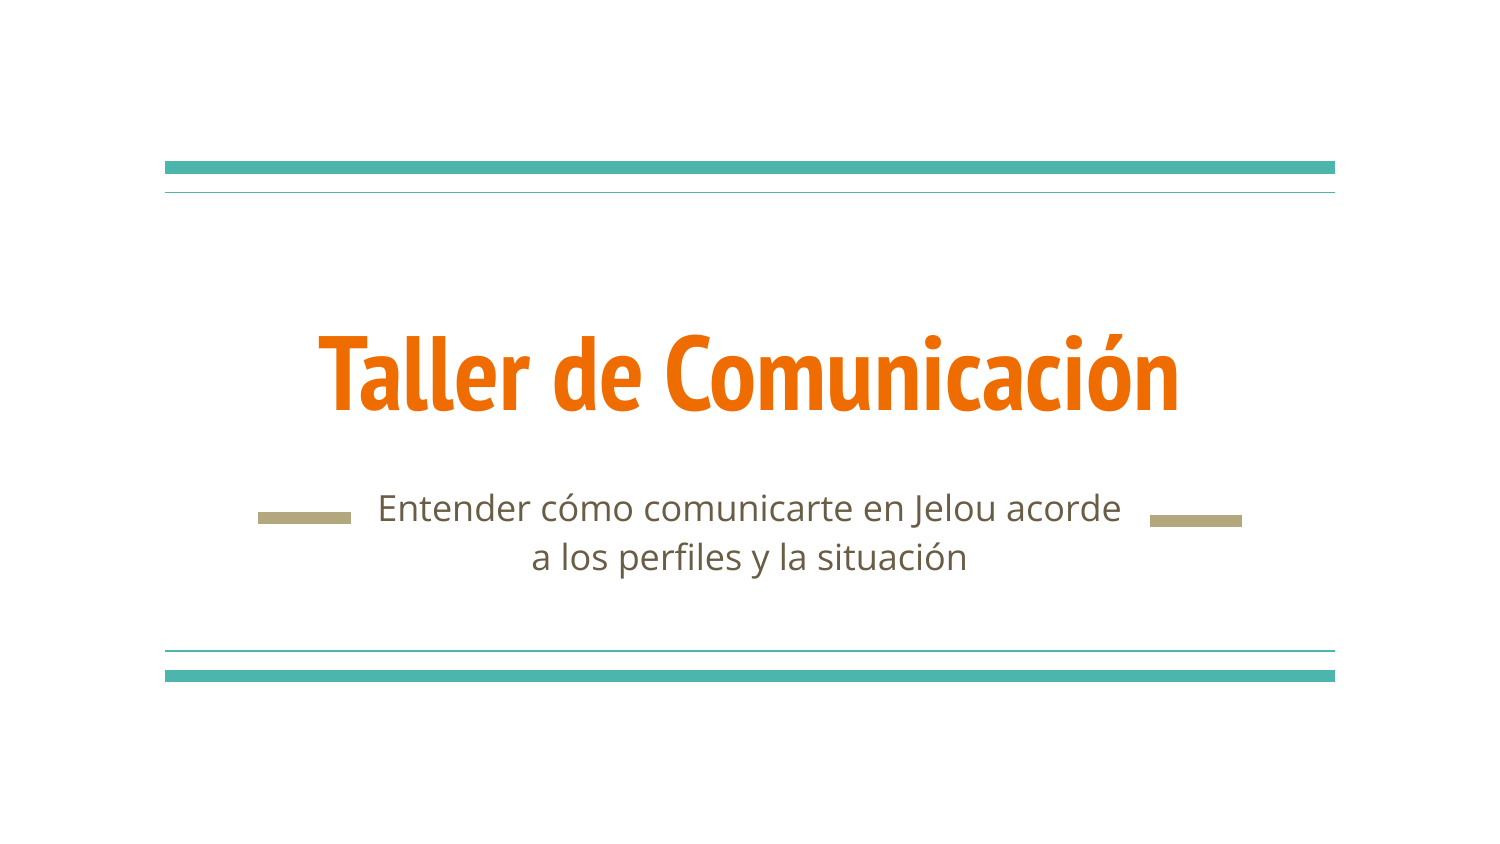

# Taller de Comunicación
Entender cómo comunicarte en Jelou acorde a los perfiles y la situación